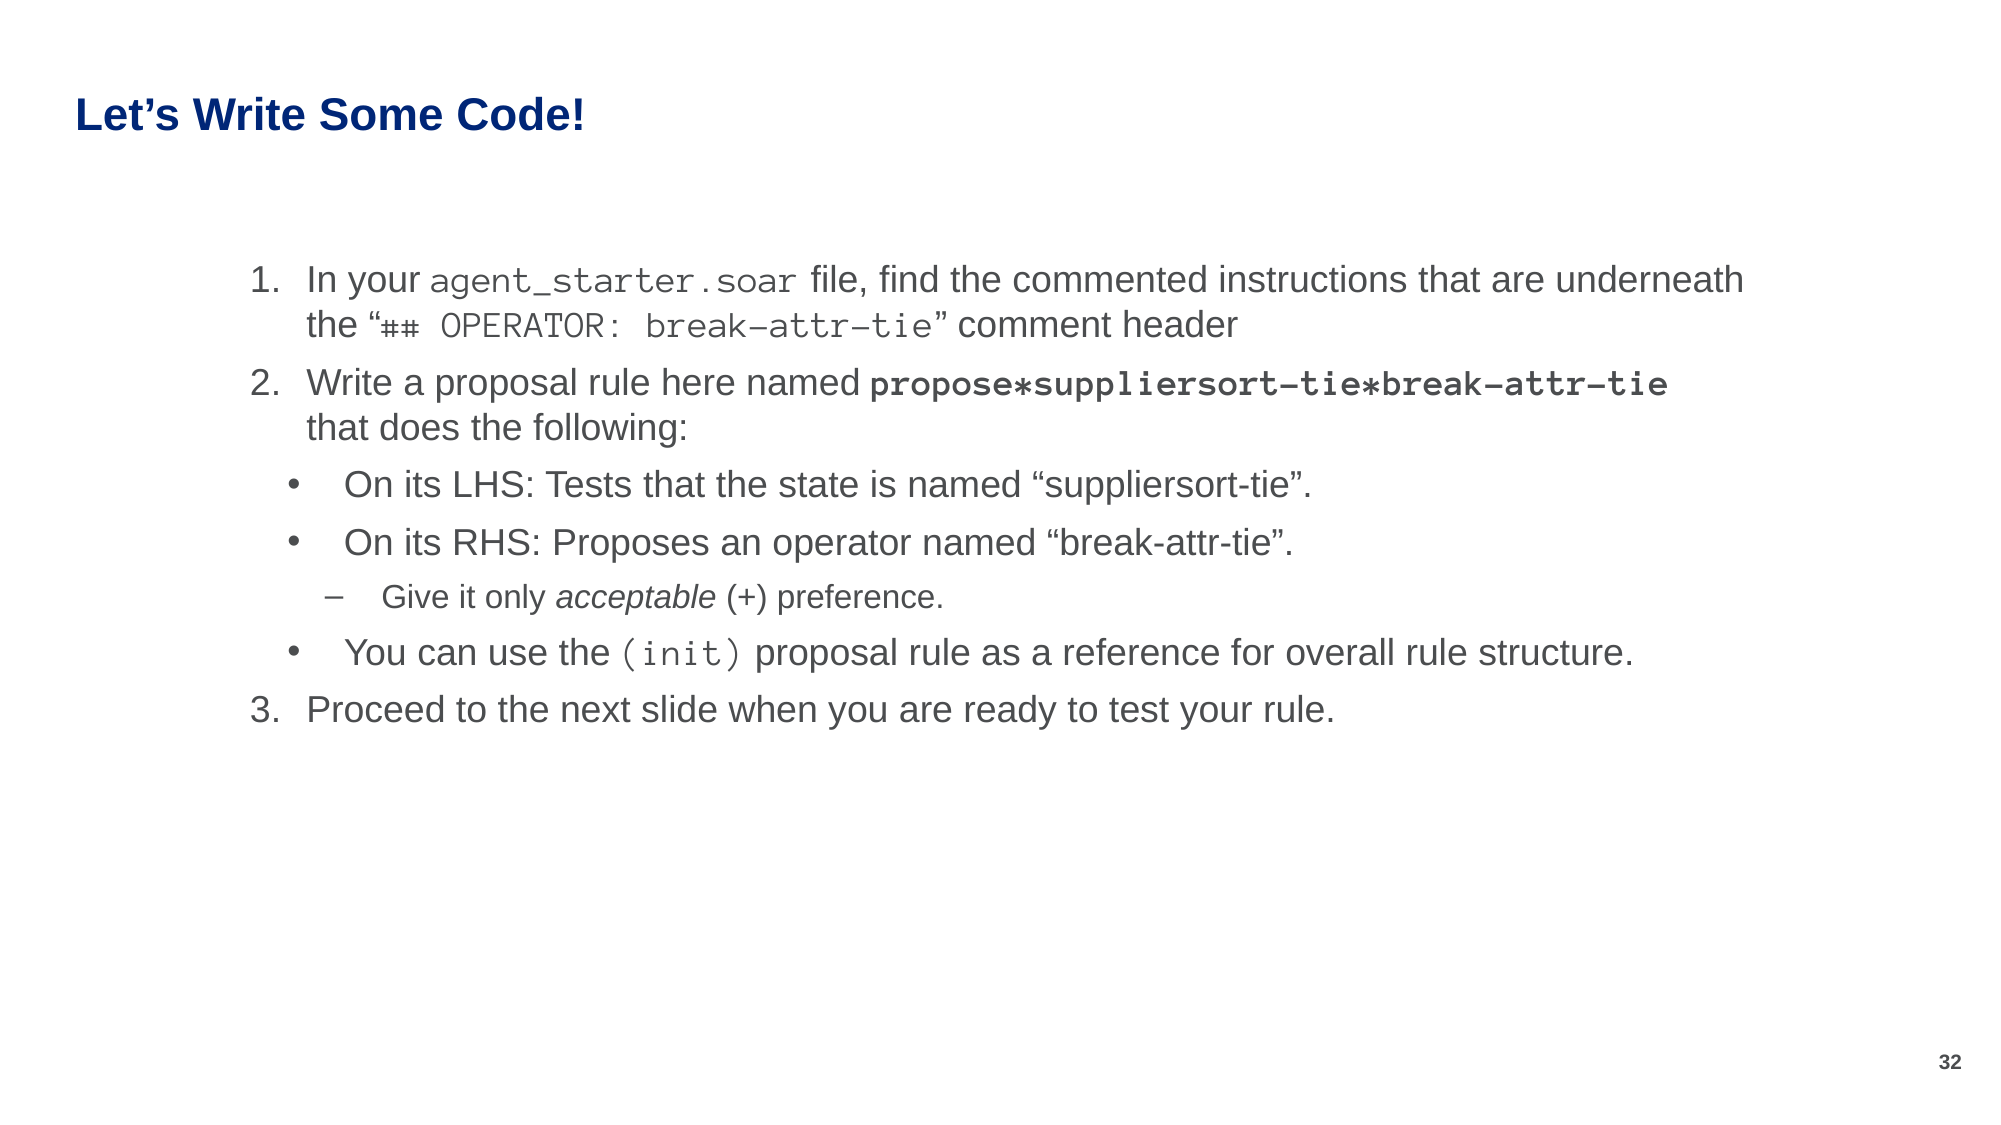

# Let’s Write Some Code!
In your agent_starter.soar file, find the commented instructions that are underneath the “## OPERATOR: break-attr-tie” comment header
Write a proposal rule here named propose*suppliersort-tie*break-attr-tie
that does the following:
On its LHS: Tests that the state is named “suppliersort-tie”.
On its RHS: Proposes an operator named “break-attr-tie”.
Give it only acceptable (+) preference.
You can use the (init) proposal rule as a reference for overall rule structure.
Proceed to the next slide when you are ready to test your rule.